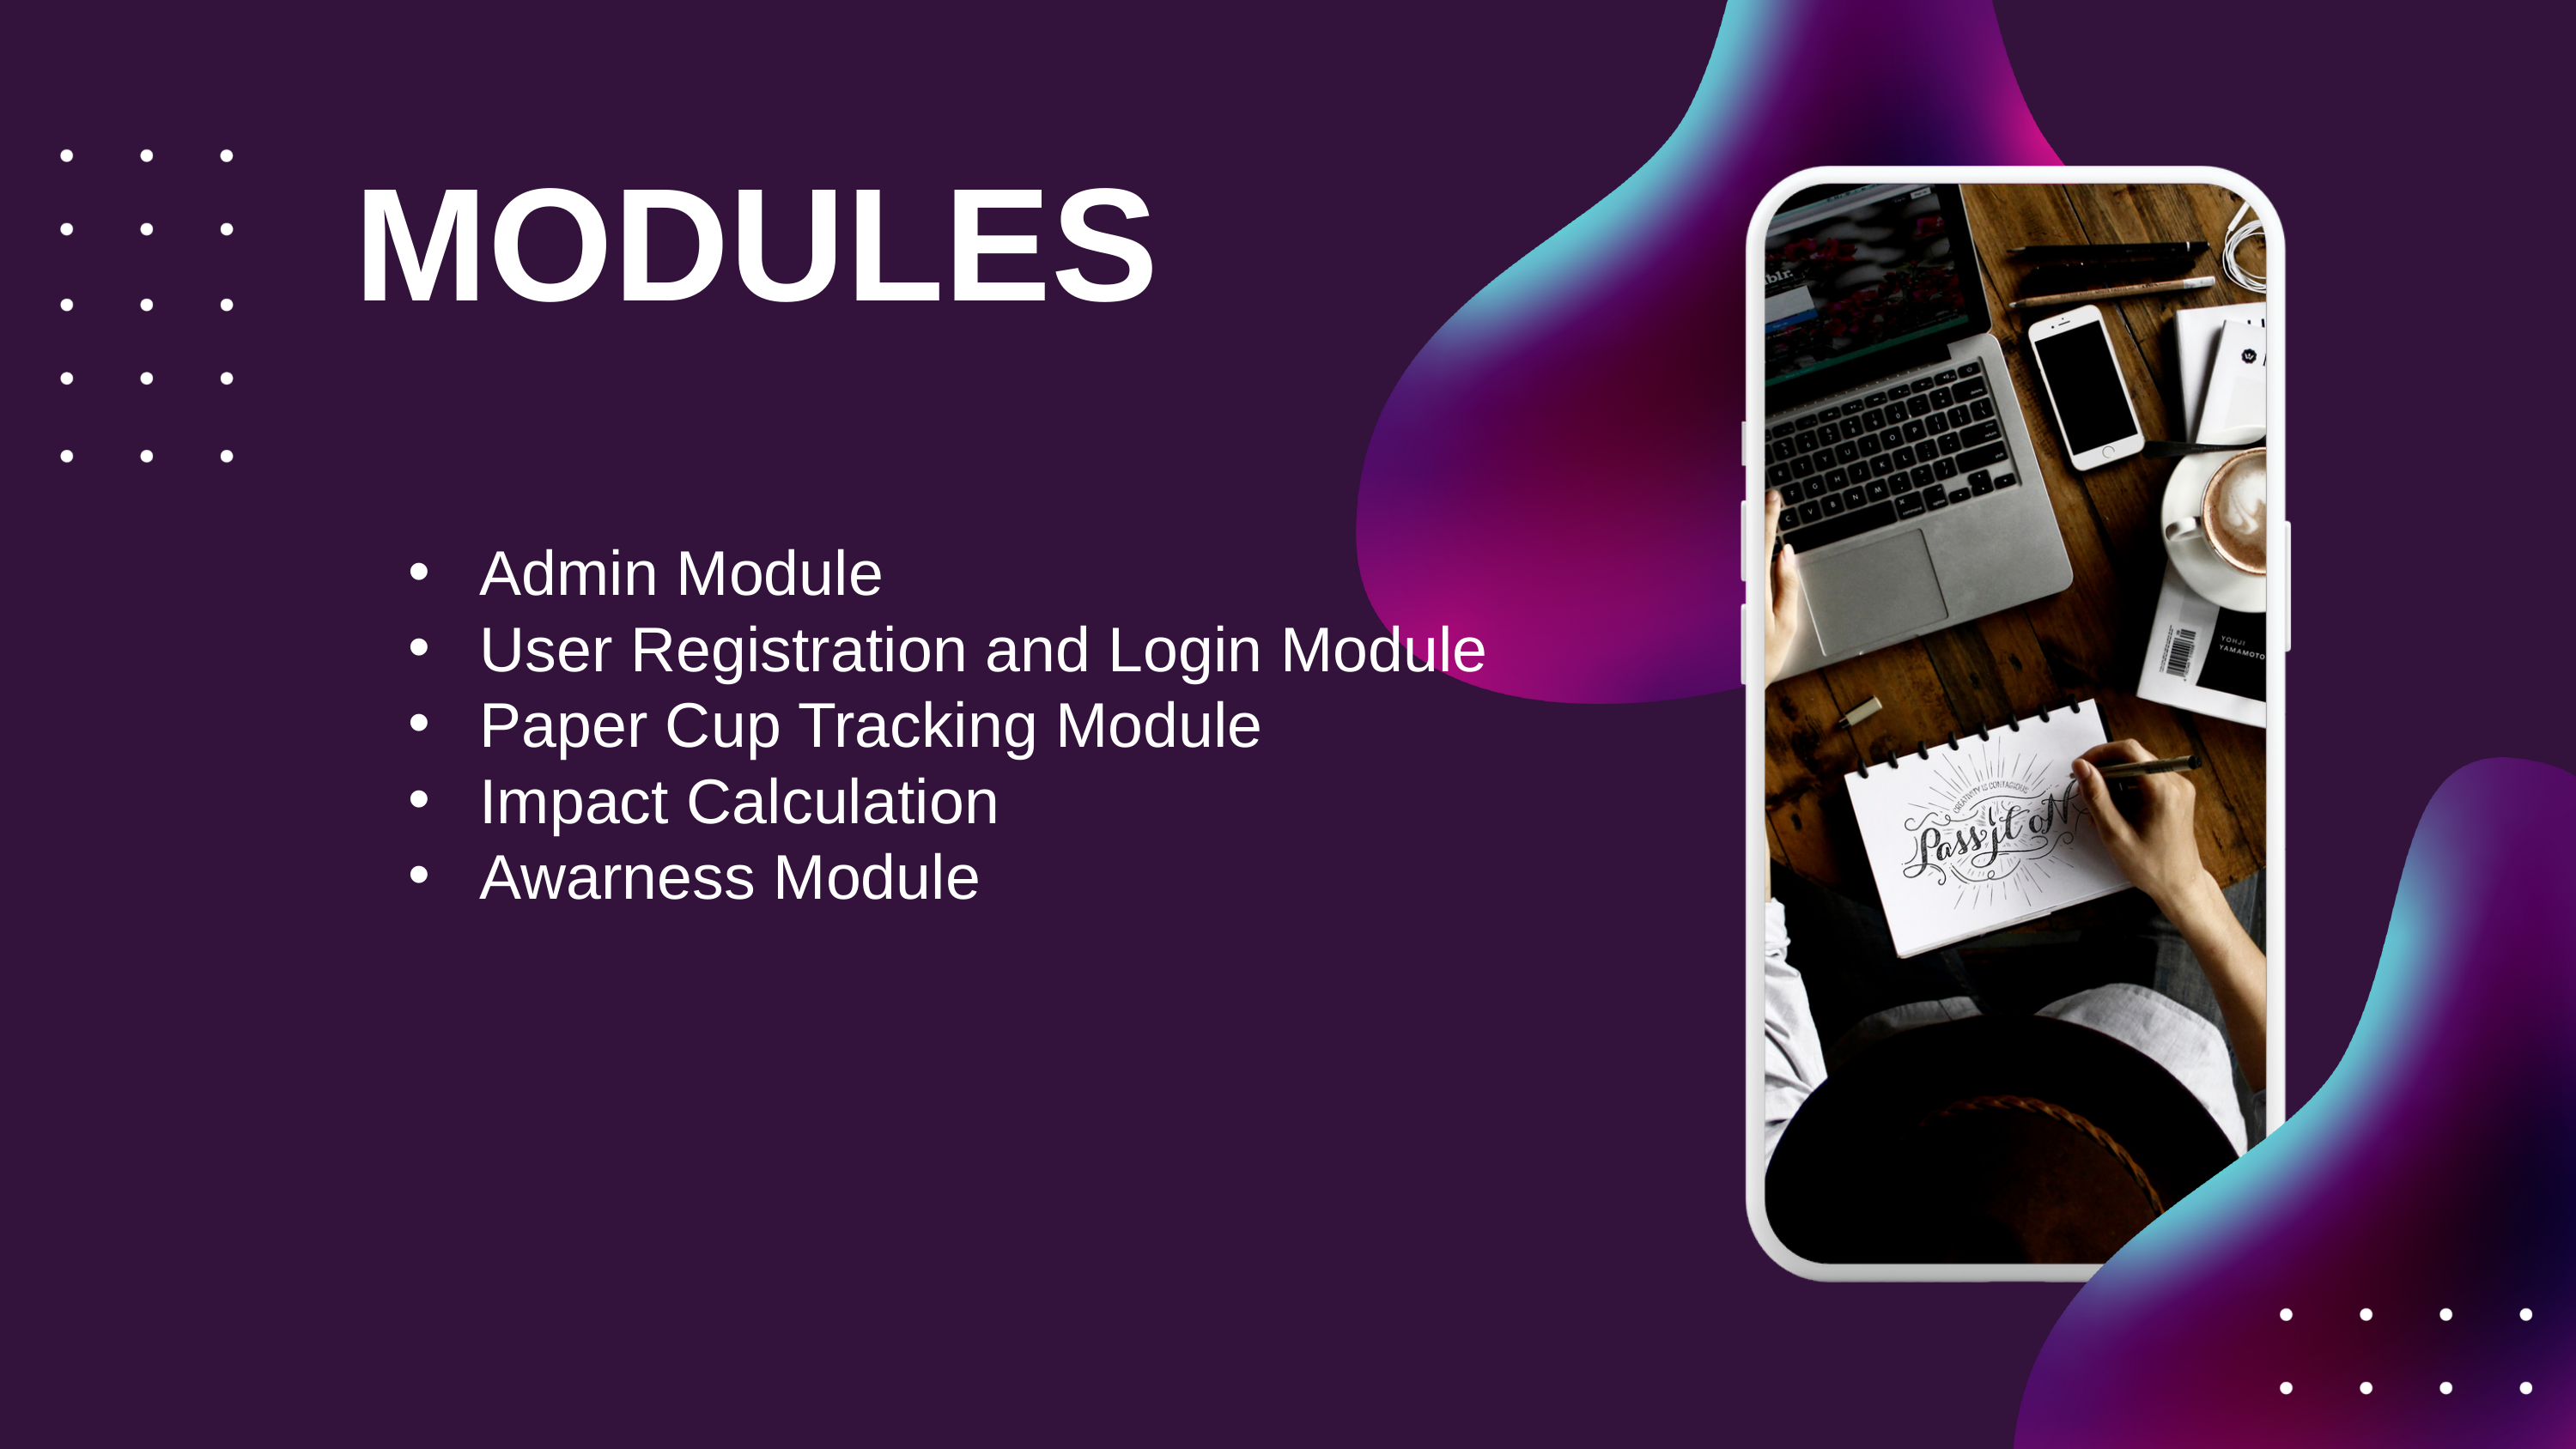

MODULES

 Admin Module
 User Registration and Login Module
 Paper Cup Tracking Module
 Impact Calculation
 Awarness Module